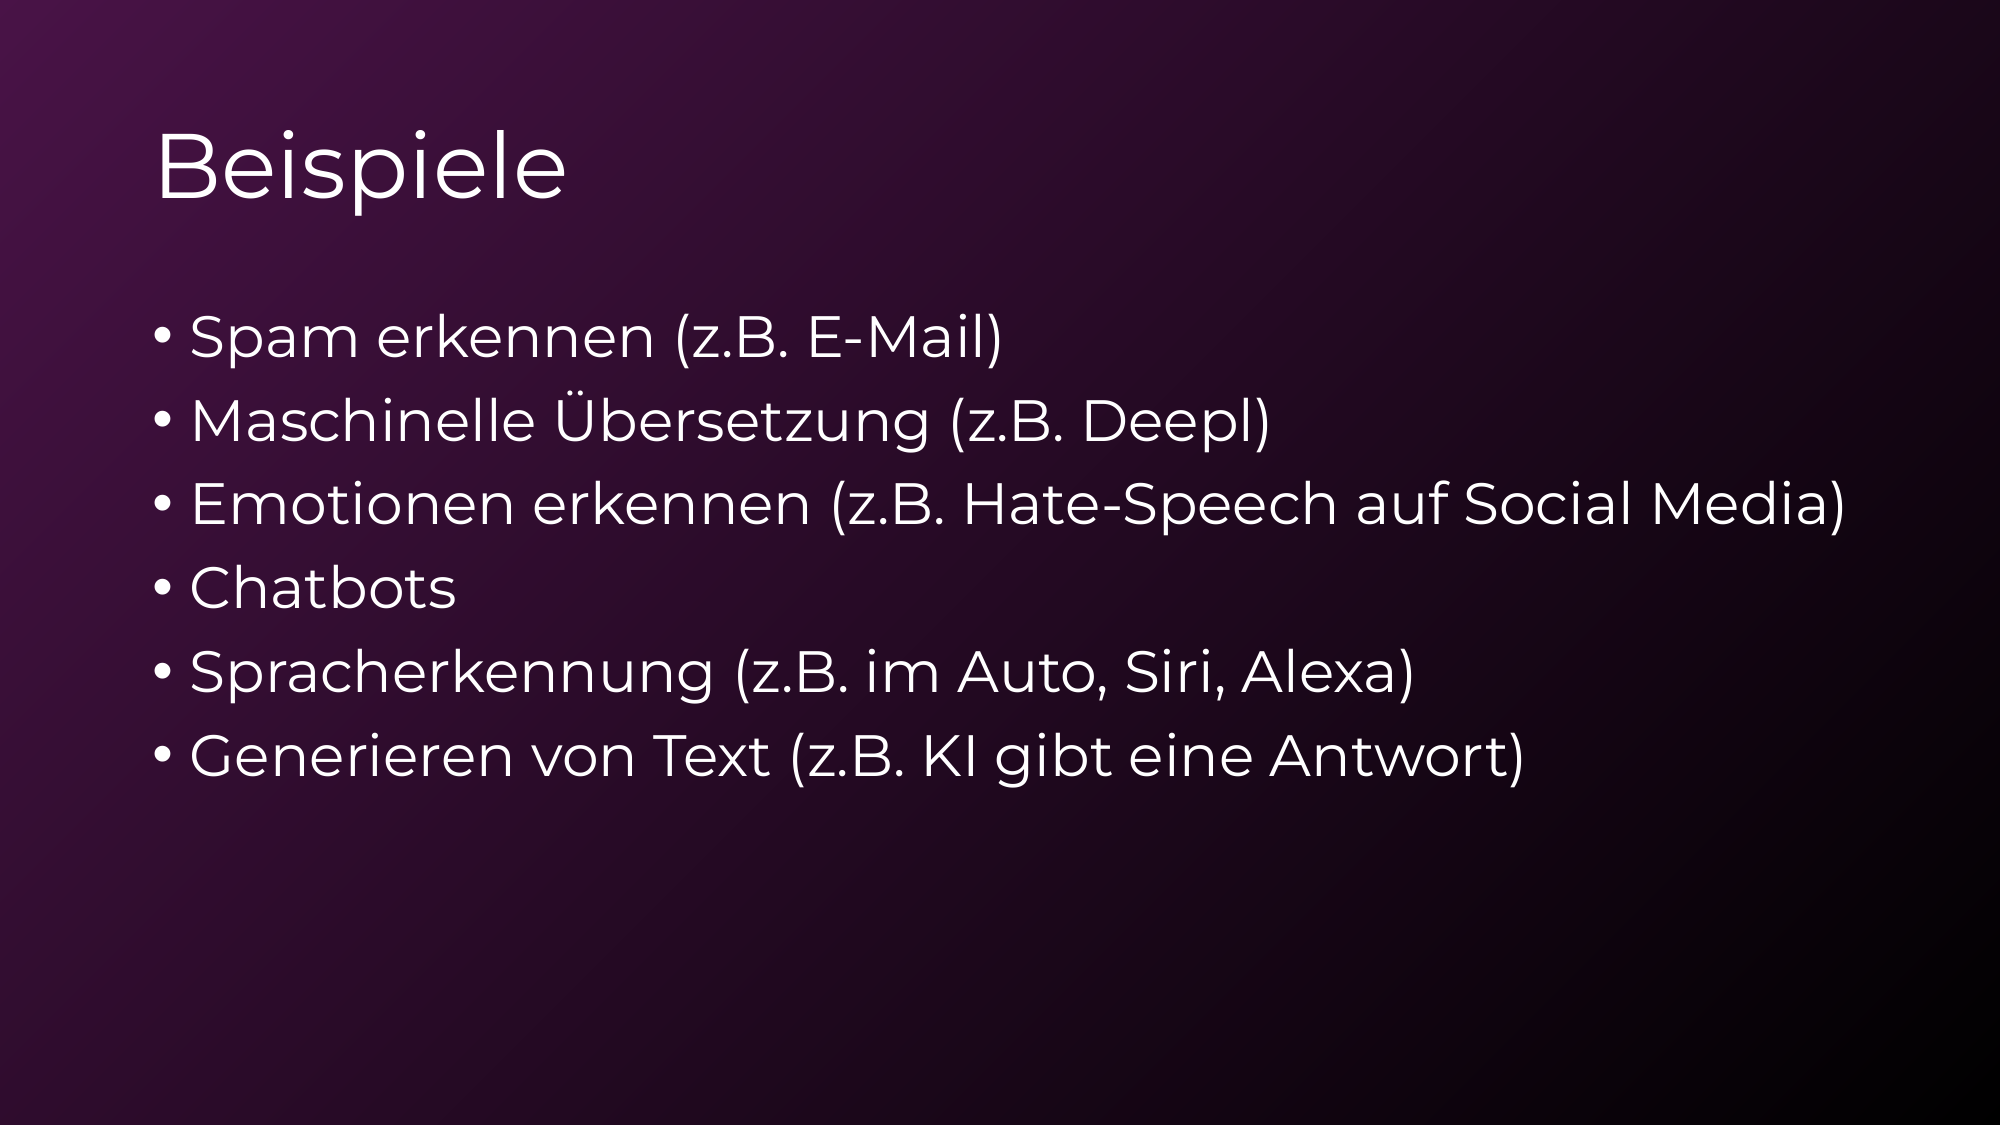

# Beispiele
Spam erkennen (z.B. E-Mail)
Maschinelle Übersetzung (z.B. Deepl)
Emotionen erkennen (z.B. Hate-Speech auf Social Media)
Chatbots
Spracherkennung (z.B. im Auto, Siri, Alexa)
Generieren von Text (z.B. KI gibt eine Antwort)